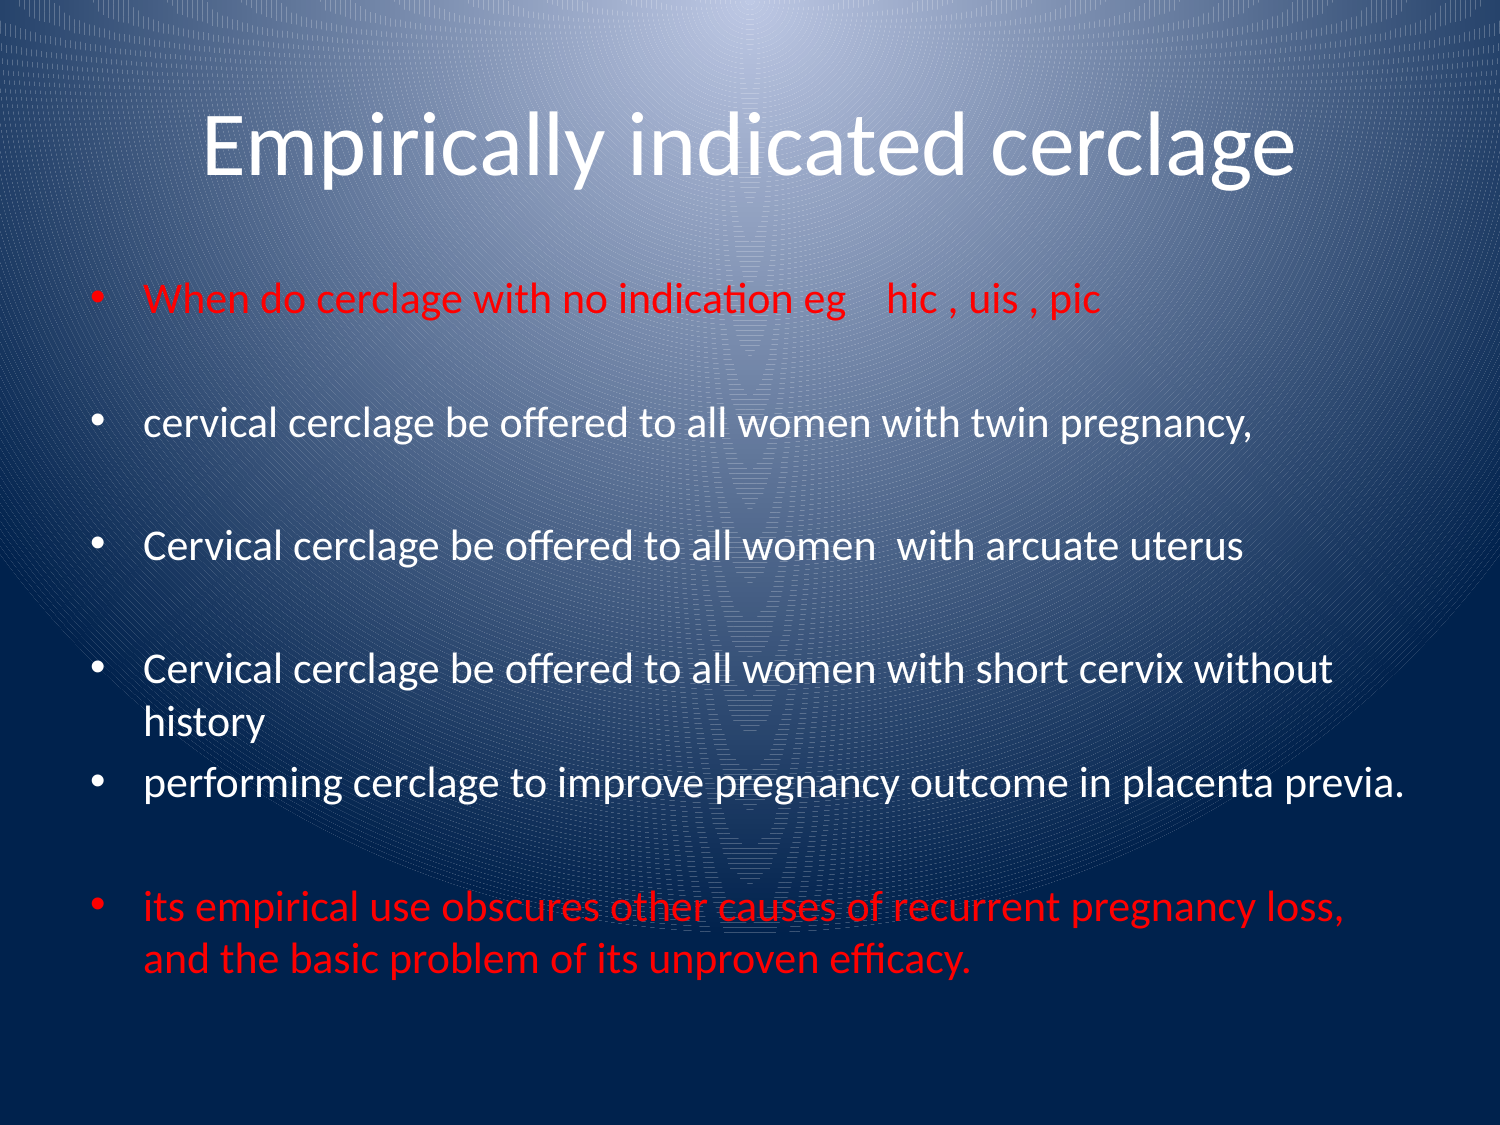

# Empirically indicated cerclage
When do cerclage with no indication eg    hic , uis , pic

cervical cerclage be offered to all women with twin pregnancy,

Cervical cerclage be offered to all women  with arcuate uterus

Cervical cerclage be offered to all women with short cervix without history
performing cerclage to improve pregnancy outcome in placenta previa.

its empirical use obscures other causes of recurrent pregnancy loss, and the basic problem of its unproven efficacy.